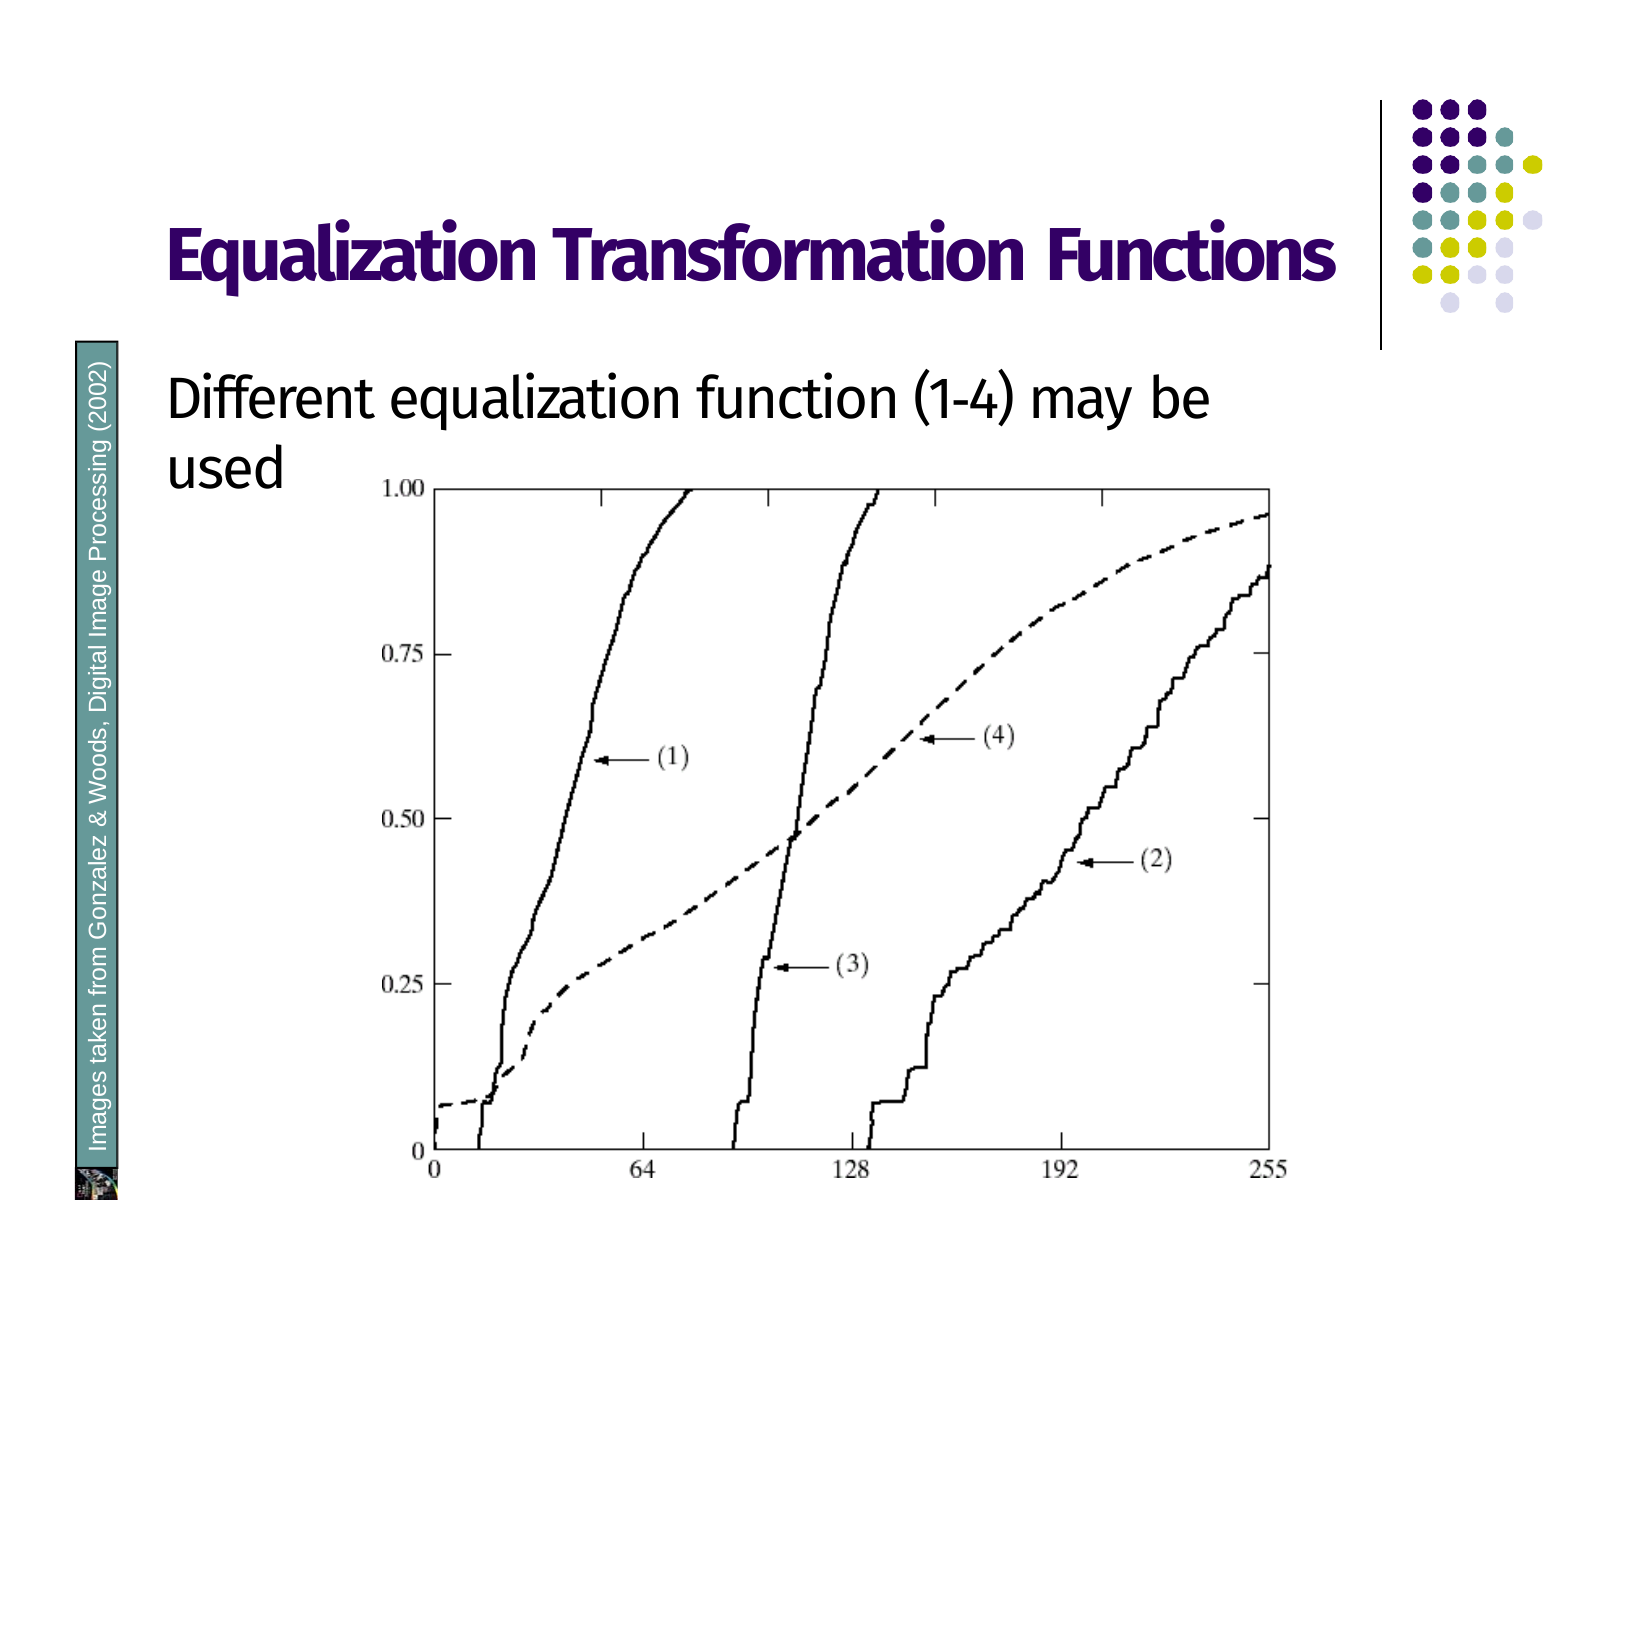

Equalization Transformation Functions

Images taken from Gonzalez & Woods, Digital Image Processing (2002)
Different equalization function (1‐4) may be used